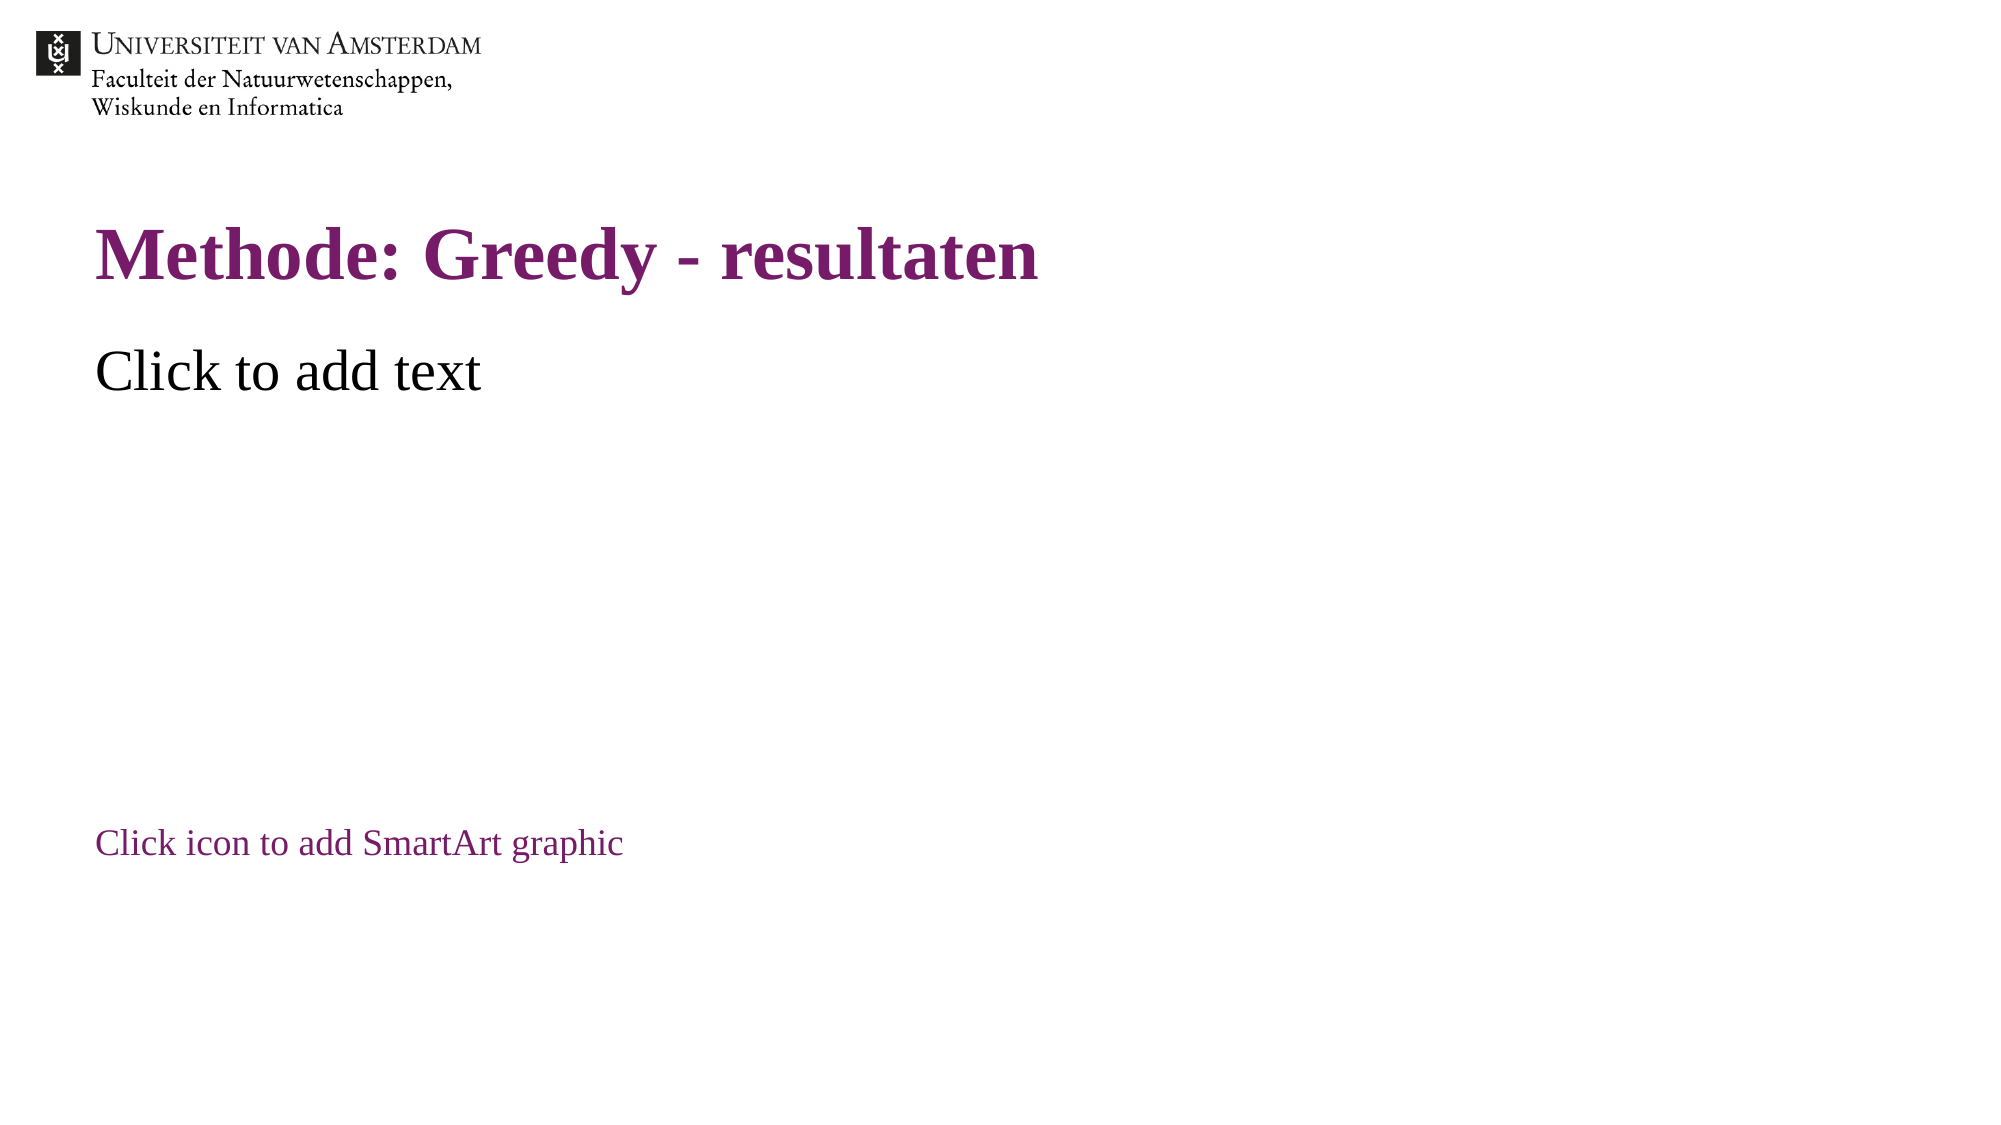

# Methode: Greedy - resultaten
Click to add text